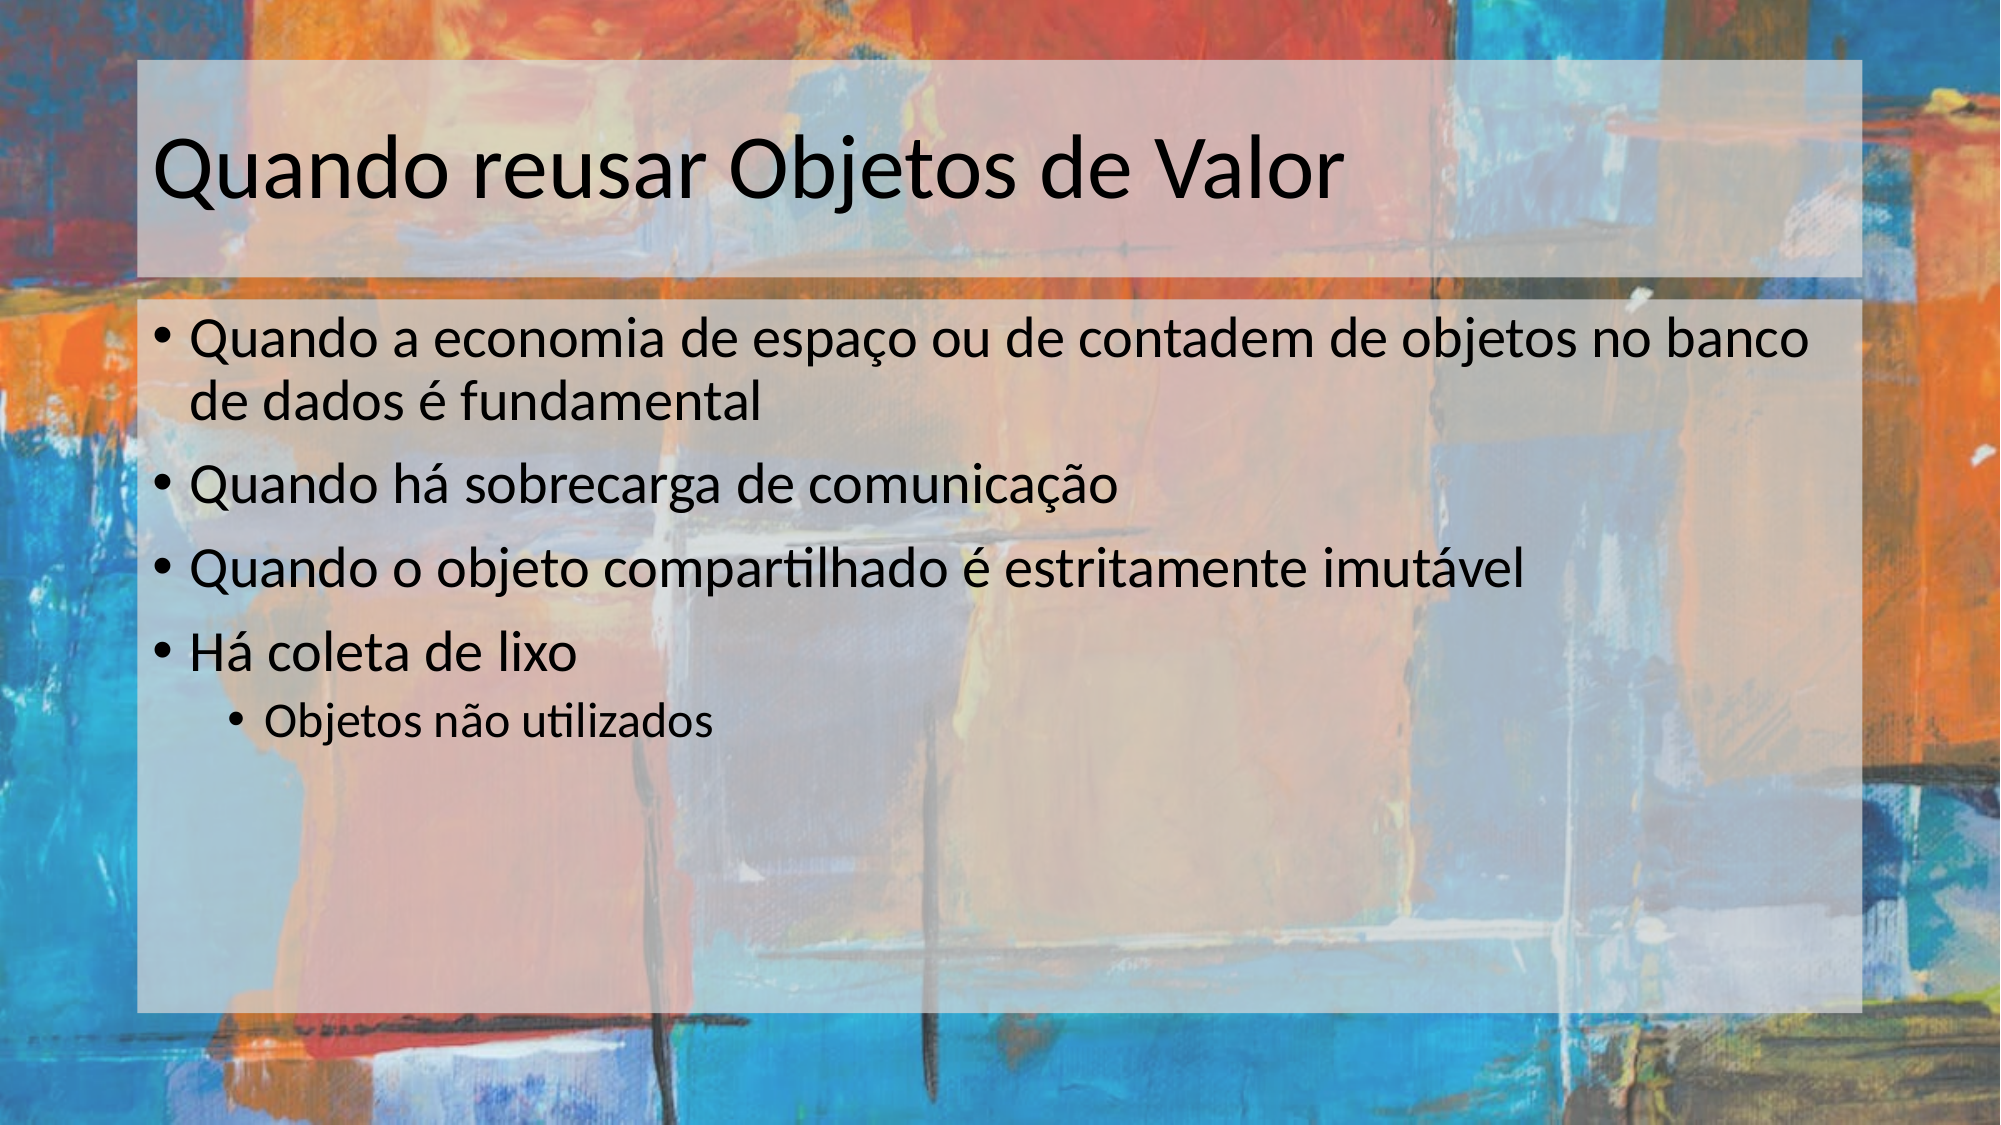

# Quando reusar Objetos de Valor
Quando a economia de espaço ou de contadem de objetos no banco de dados é fundamental
Quando há sobrecarga de comunicação
Quando o objeto compartilhado é estritamente imutável
Há coleta de lixo
Objetos não utilizados